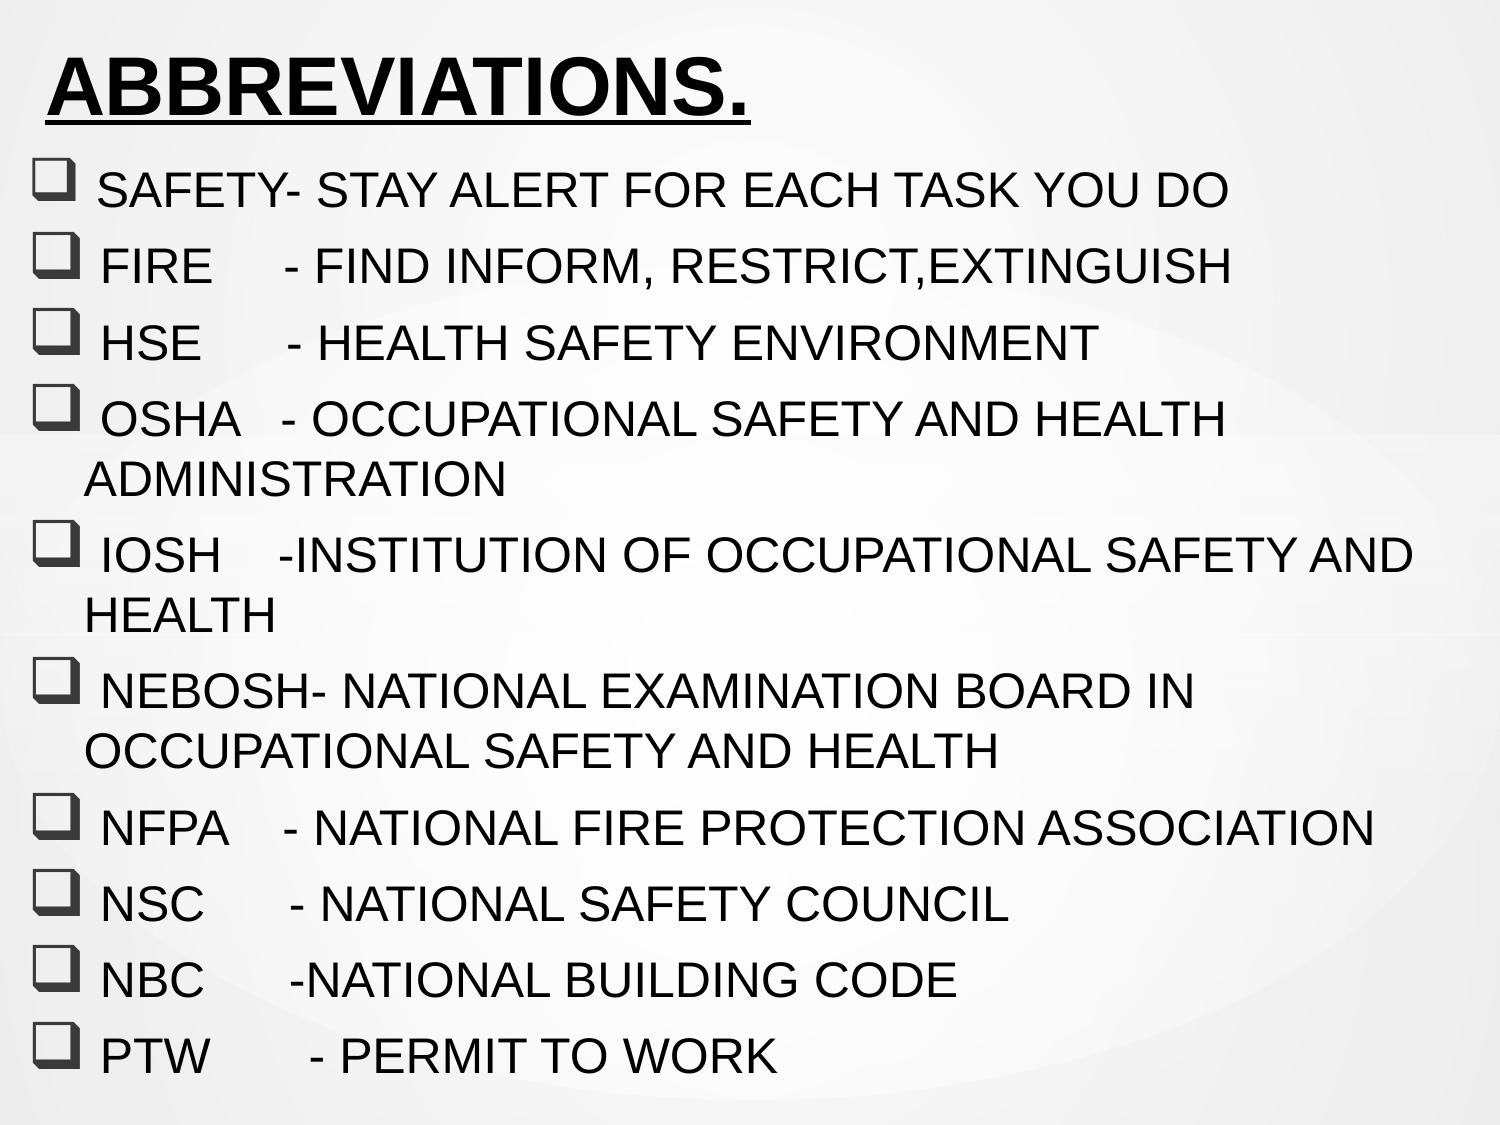

# ABBREVIATIONS.
 SAFETY- STAY ALERT FOR EACH TASK YOU DO
 FIRE     - FIND INFORM, RESTRICT,EXTINGUISH
 HSE      - HEALTH SAFETY ENVIRONMENT
 OSHA   - OCCUPATIONAL SAFETY AND HEALTH ADMINISTRATION
 IOSH    -INSTITUTION OF OCCUPATIONAL SAFETY AND HEALTH
 NEBOSH- NATIONAL EXAMINATION BOARD IN OCCUPATIONAL SAFETY AND HEALTH
 NFPA    - NATIONAL FIRE PROTECTION ASSOCIATION
 NSC      - NATIONAL SAFETY COUNCIL
 NBC      -NATIONAL BUILDING CODE
 PTW       - PERMIT TO WORK